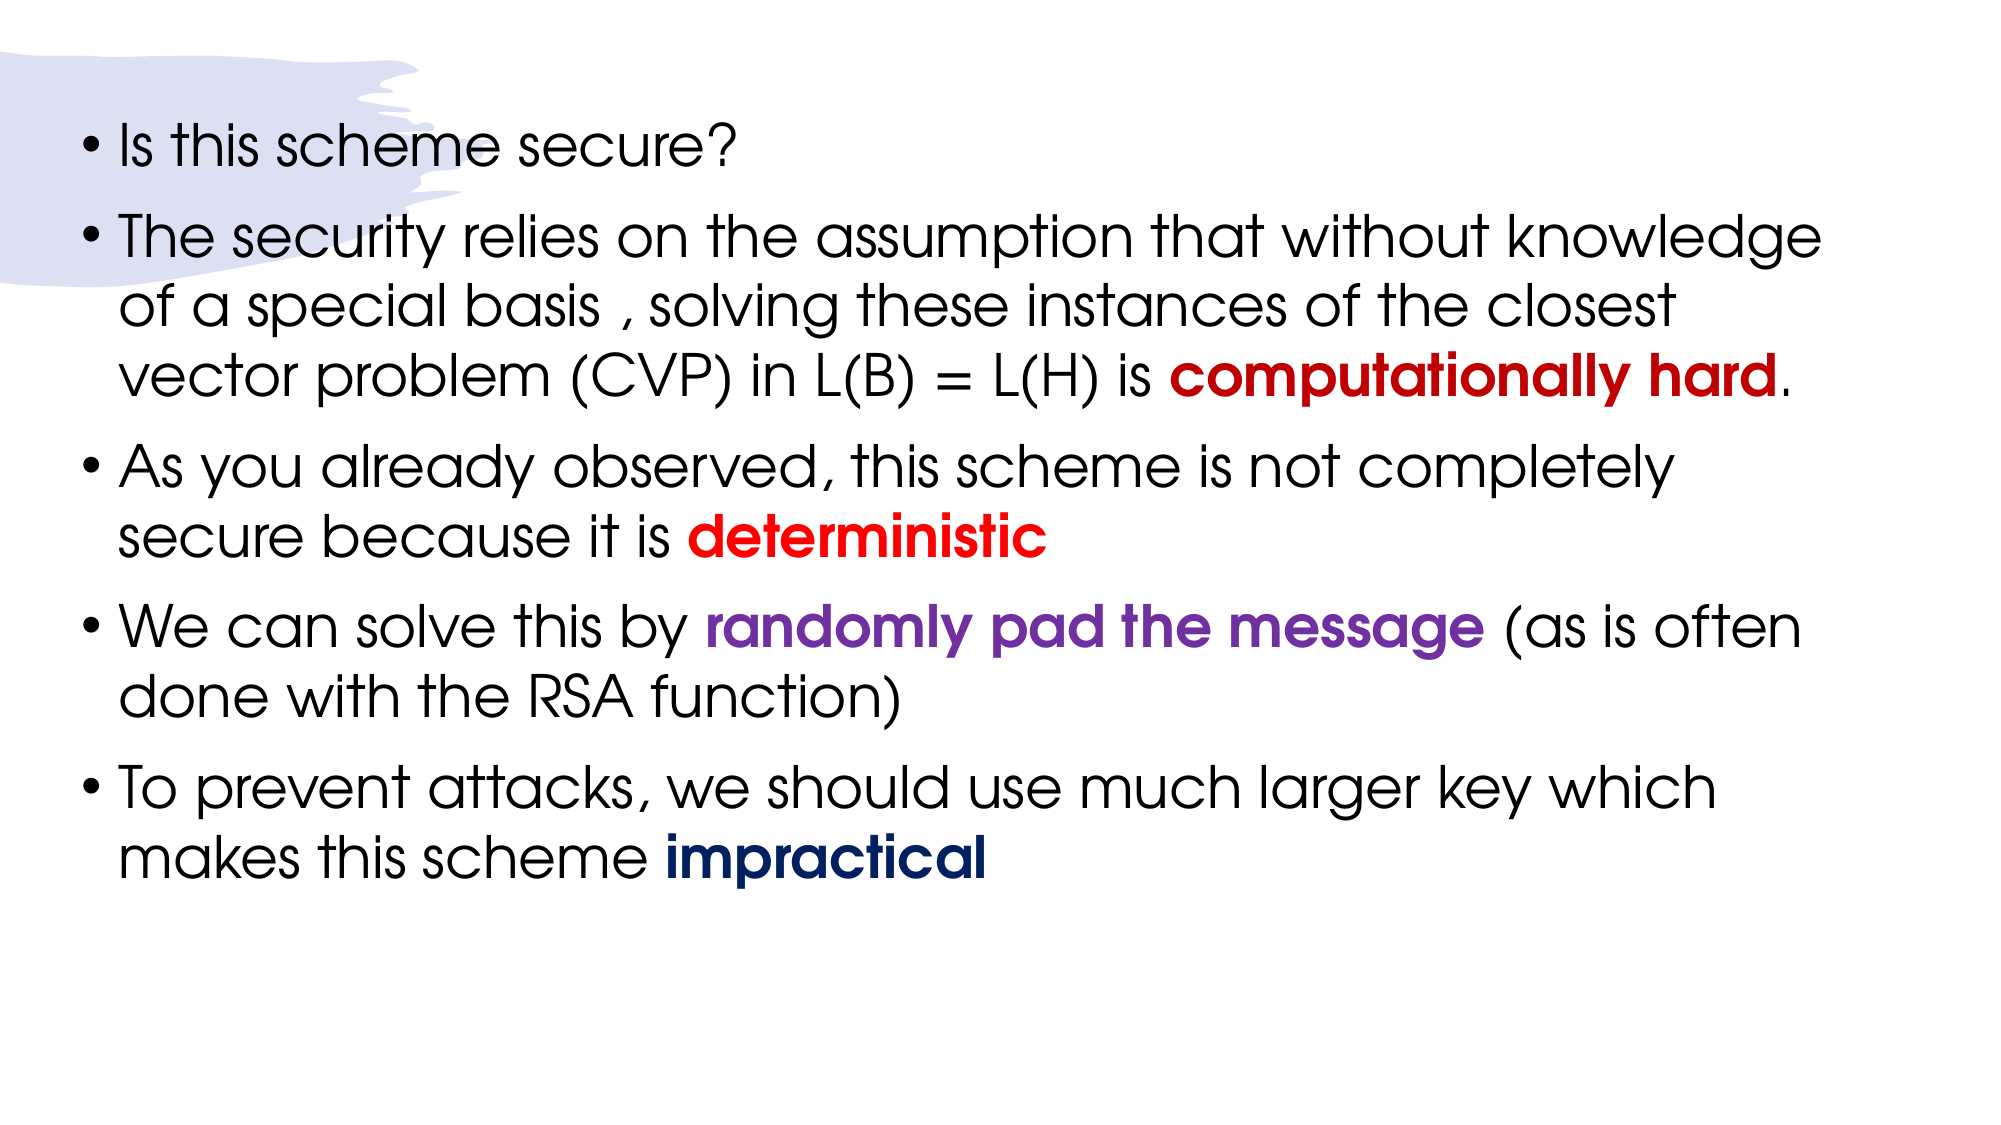

#
Is this scheme secure?
The security relies on the assumption that without knowledge of a special basis , solving these instances of the closest vector problem (CVP) in L(B) = L(H) is computationally hard.
As you already observed, this scheme is not completely secure because it is deterministic
We can solve this by randomly pad the message (as is often done with the RSA function)
To prevent attacks, we should use much larger key which makes this scheme impractical